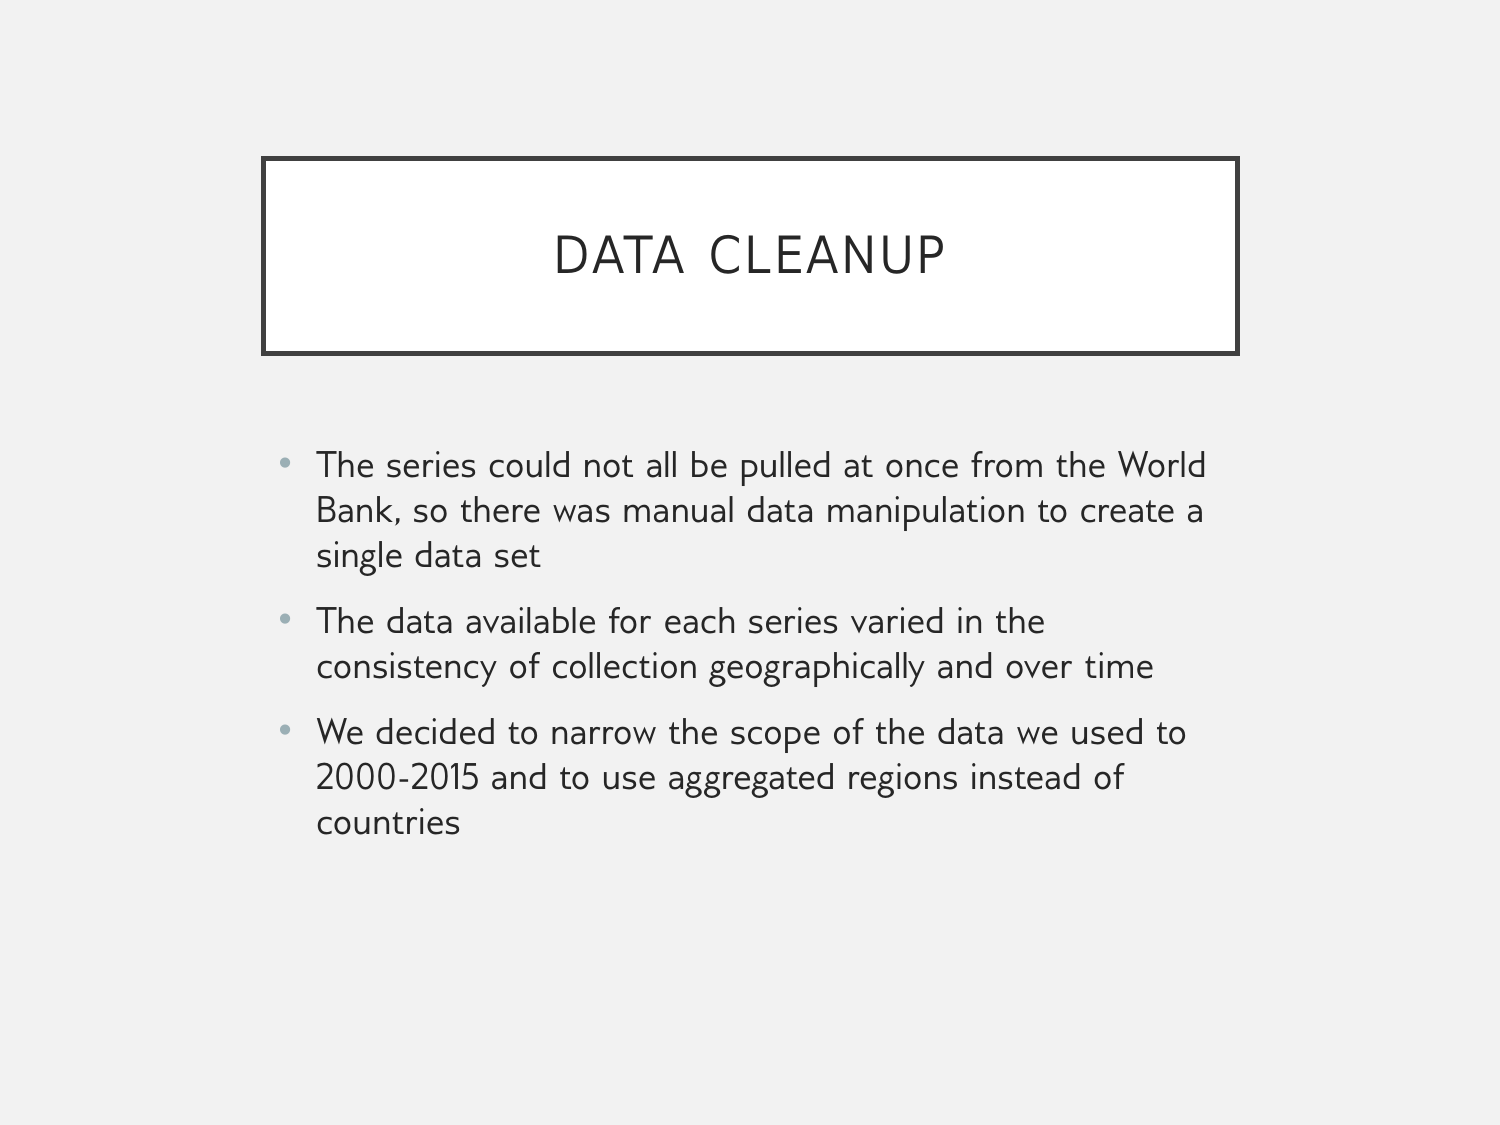

# Data cleanup
The series could not all be pulled at once from the World Bank, so there was manual data manipulation to create a single data set
The data available for each series varied in the consistency of collection geographically and over time
We decided to narrow the scope of the data we used to 2000-2015 and to use aggregated regions instead of countries